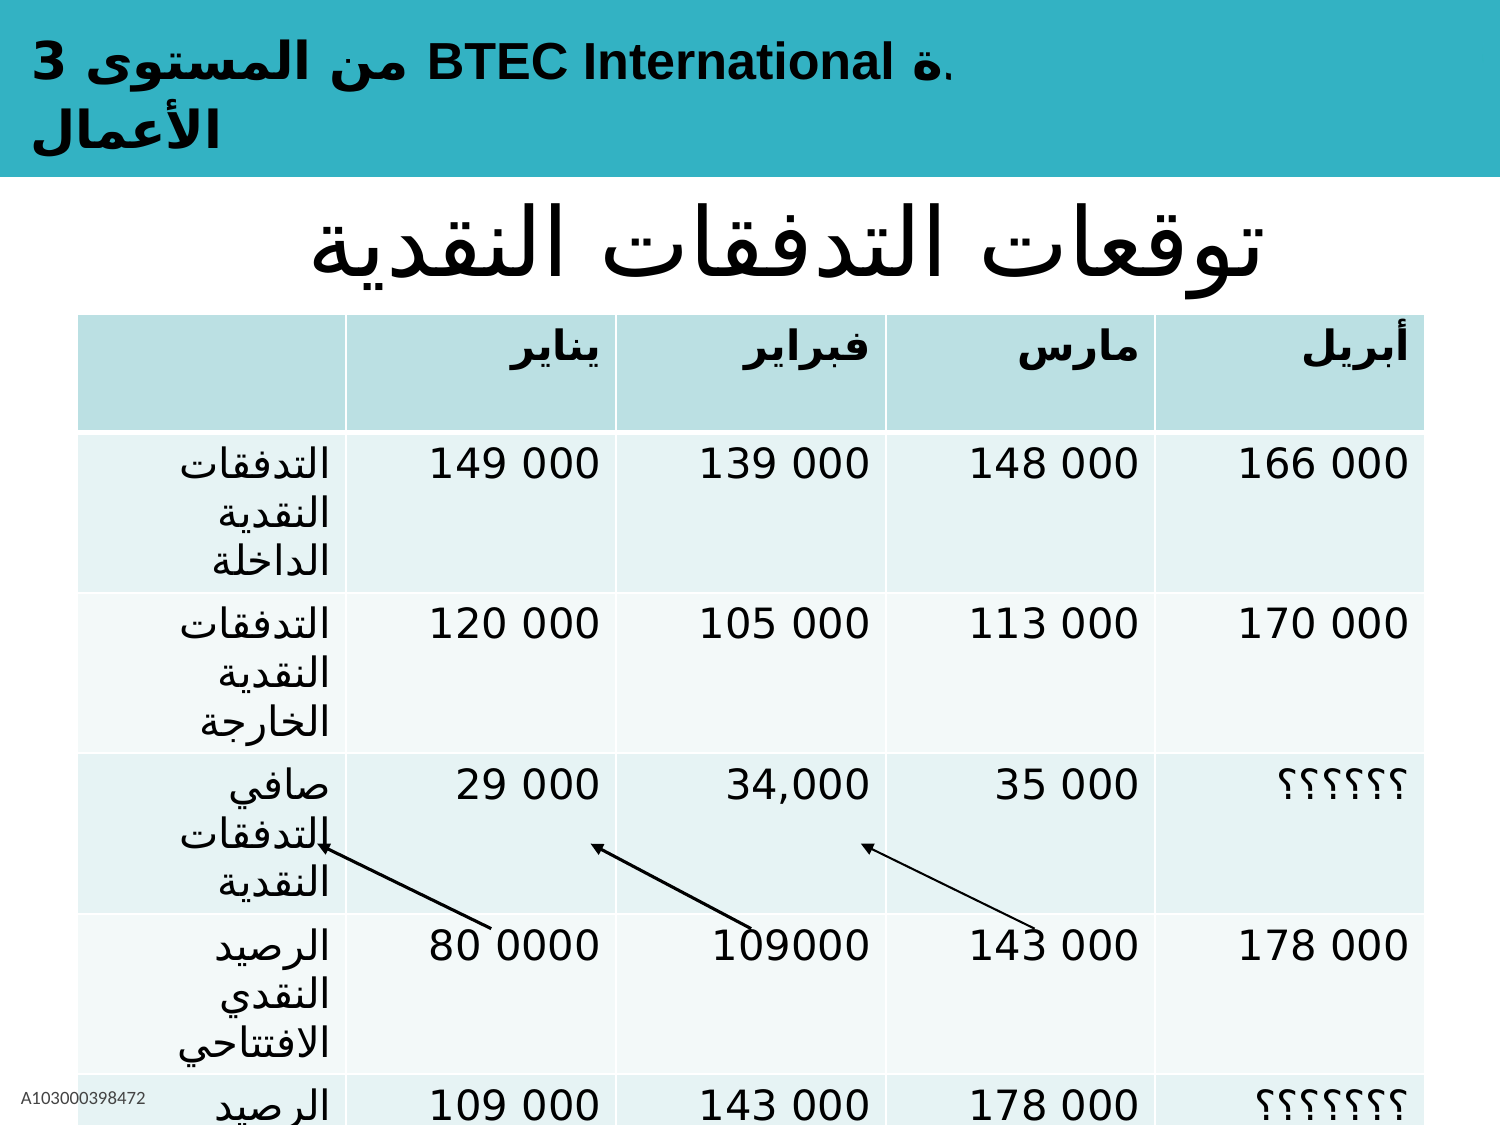

# توقعات التدفقات النقدية
|  | يناير | فبراير | مارس | أبريل |
| --- | --- | --- | --- | --- |
| التدفقات النقدية الداخلة | 000 149 | 000 139 | 000 148 | 000 166 |
| التدفقات النقدية الخارجة | 000 120 | 000 105 | 000 113 | 000 170 |
| صافي التدفقات النقدية | 000 29 | 34,000 | 000 35 | ؟؟؟؟؟؟ |
| الرصيد النقدي الافتتاحي | 0000 80 | 109000 | 000 143 | 000 178 |
| الرصيد النقدي الختامي | 000 109 | 000 143 | 000 178 | ؟؟؟؟؟؟؟ |

A103000398472